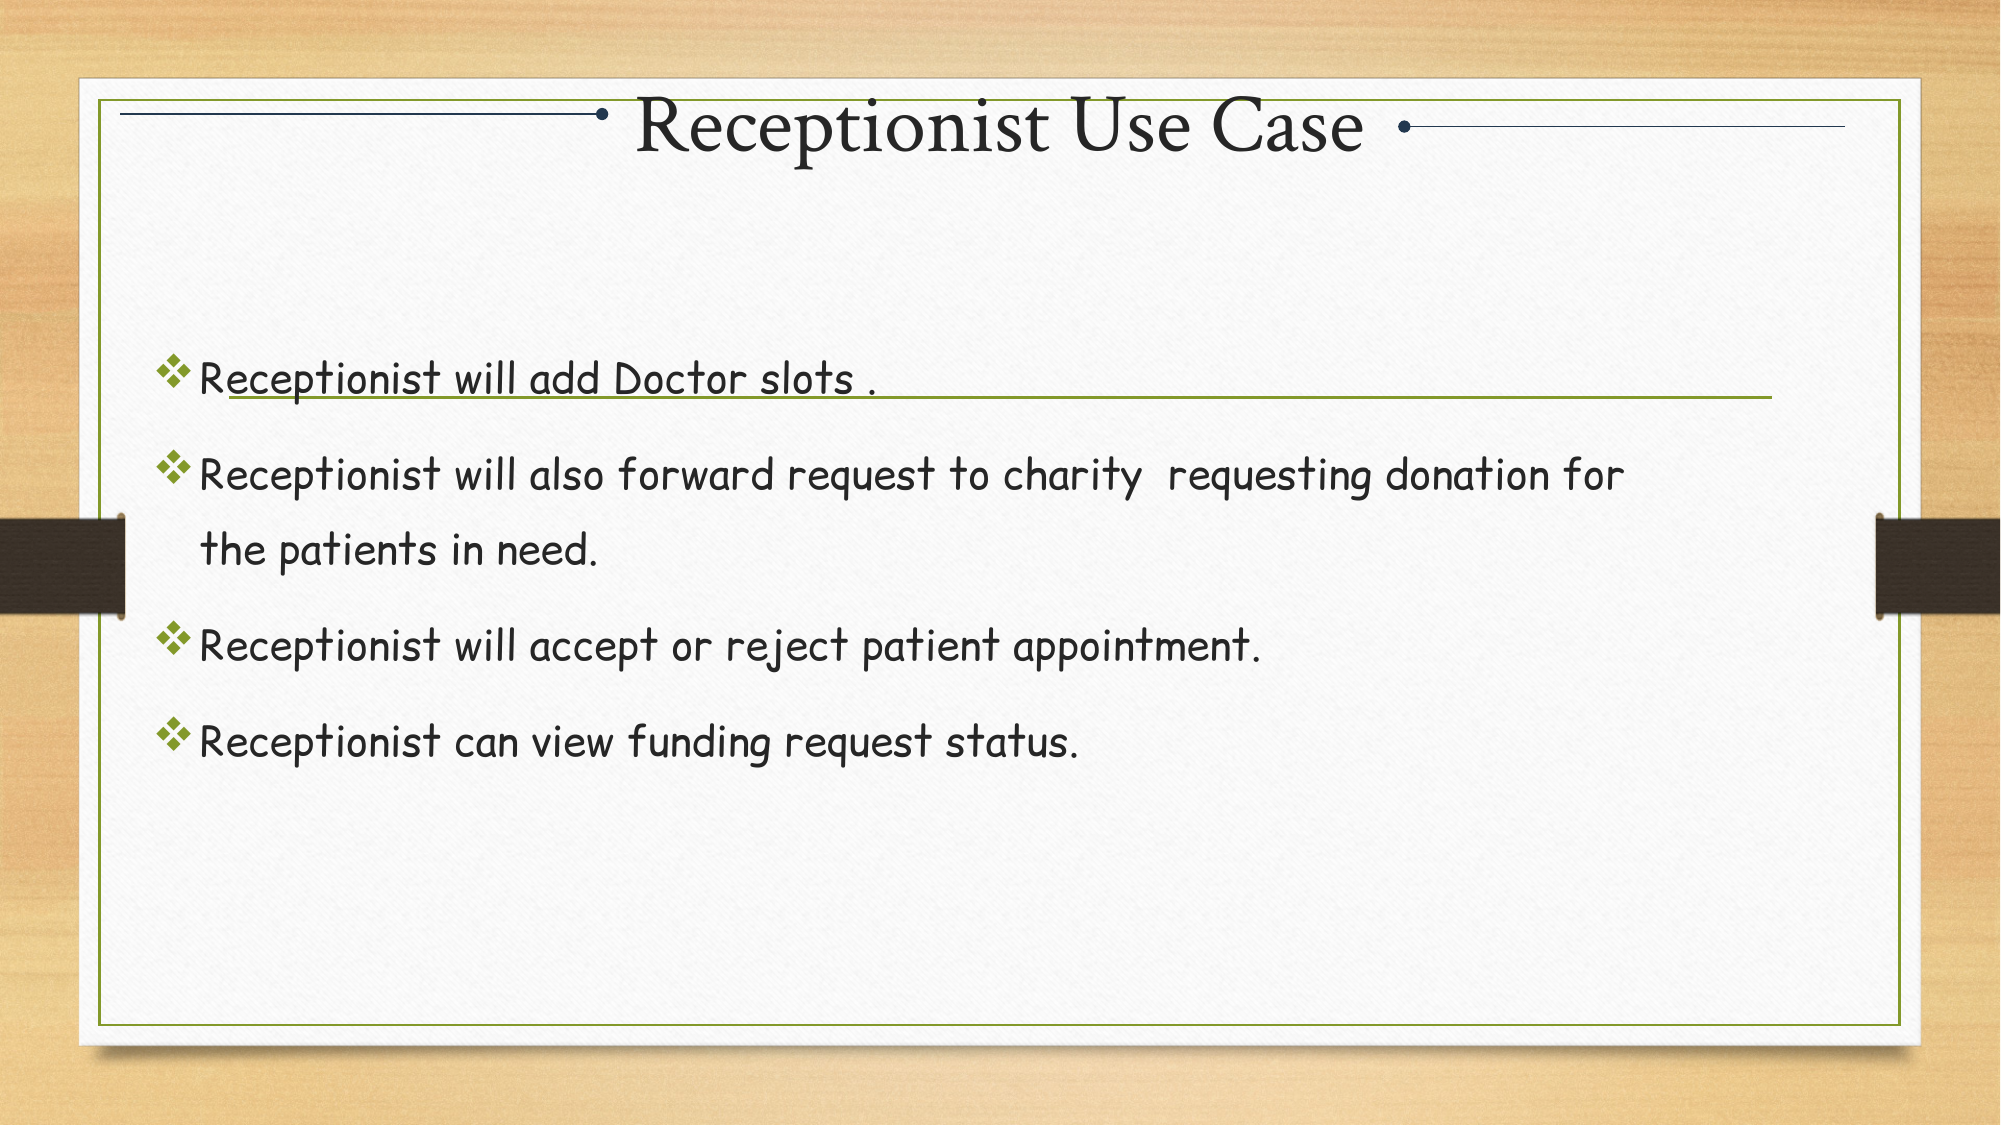

# Receptionist Use Case
Receptionist will add Doctor slots .
Receptionist will also forward request to charity  requesting donation for the patients in need.
Receptionist will accept or reject patient appointment.
Receptionist can view funding request status.